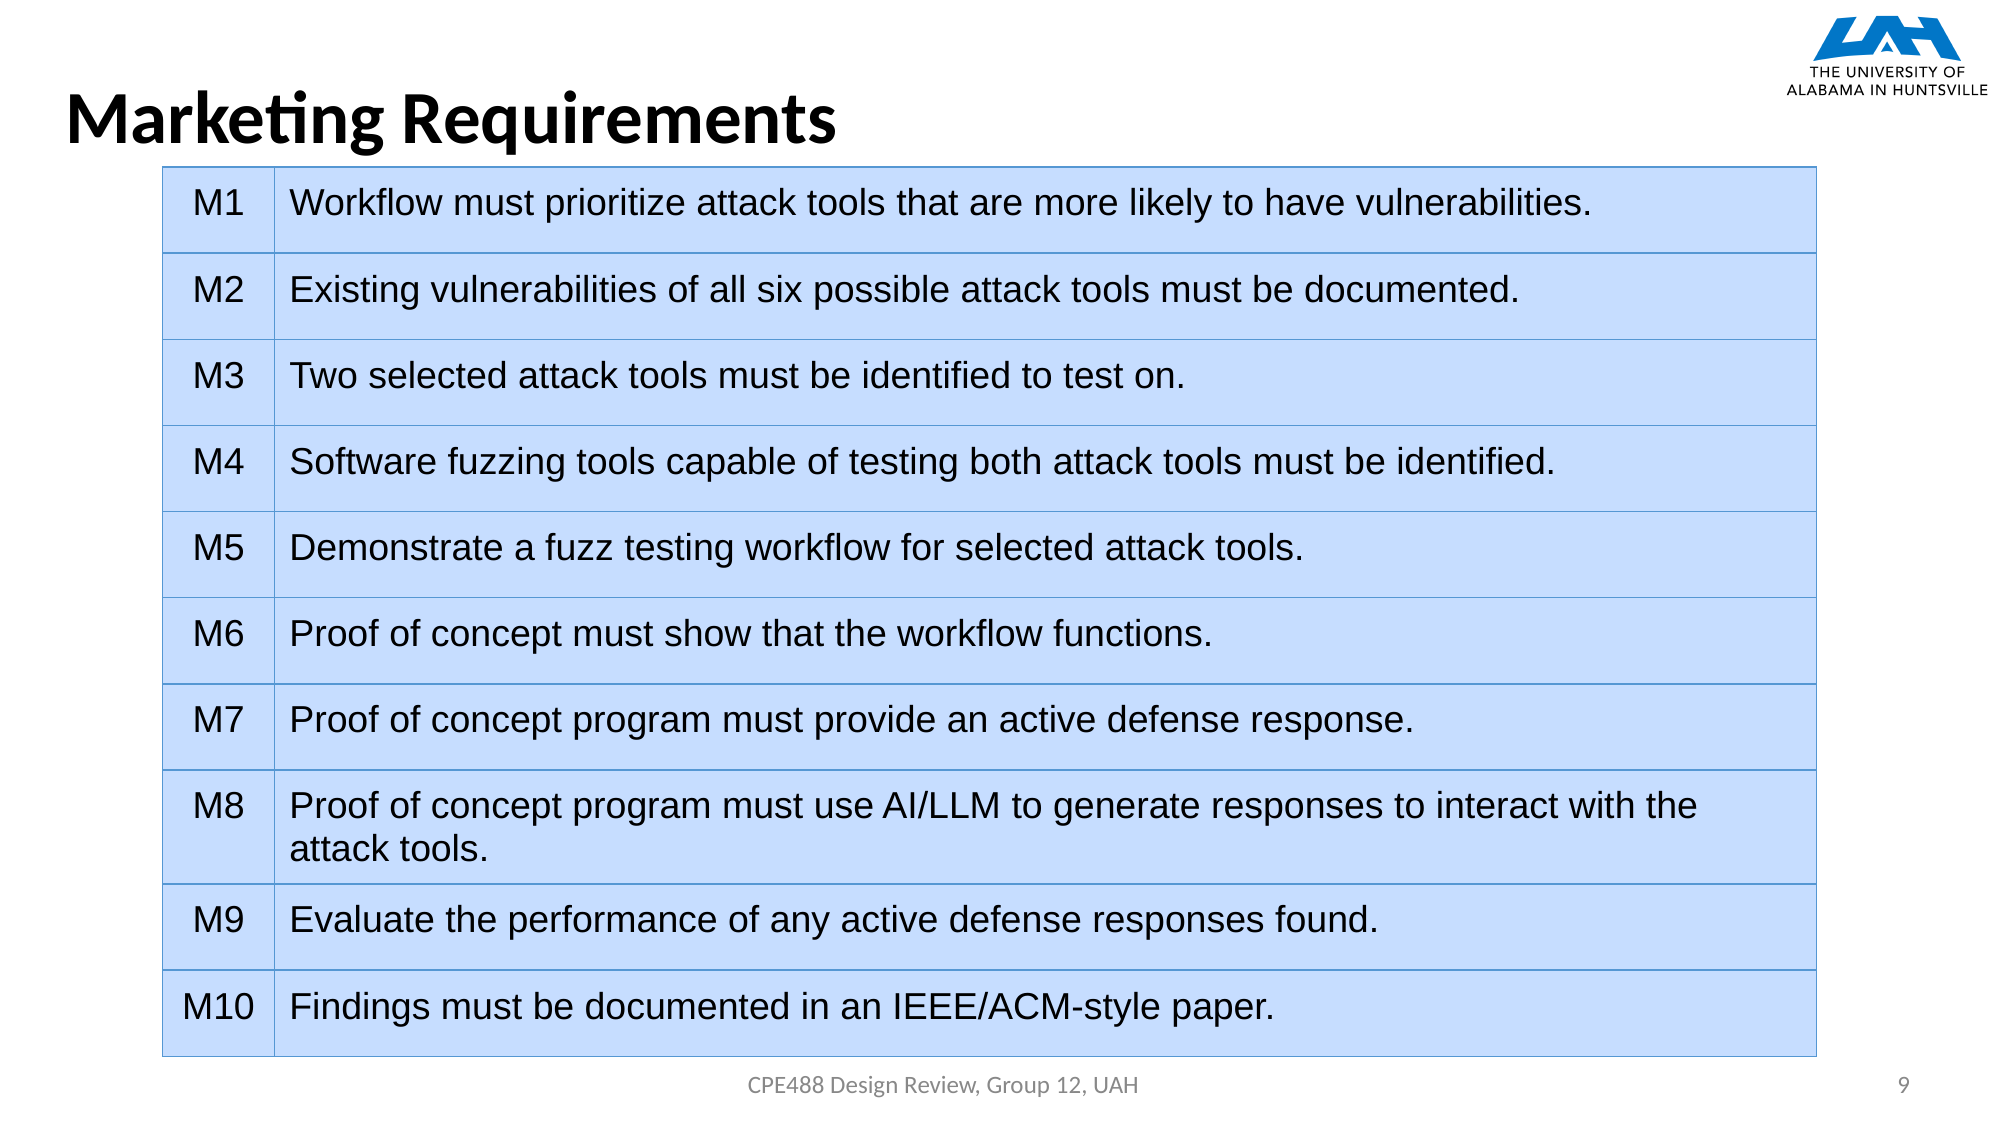

# Marketing Requirements
| M1 | Workflow must prioritize attack tools that are more likely to have vulnerabilities. |
| --- | --- |
| M2 | Existing vulnerabilities of all six possible attack tools must be documented. |
| M3 | Two selected attack tools must be identified to test on. |
| M4 | Software fuzzing tools capable of testing both attack tools must be identified. |
| M5 | Demonstrate a fuzz testing workflow for selected attack tools. |
| M6 | Proof of concept must show that the workflow functions. |
| M7 | Proof of concept program must provide an active defense response. |
| M8 | Proof of concept program must use AI/LLM to generate responses to interact with the attack tools. |
| M9 | Evaluate the performance of any active defense responses found. |
| M10 | Findings must be documented in an IEEE/ACM-style paper. |
CPE488 Design Review, Group 12, UAH
9